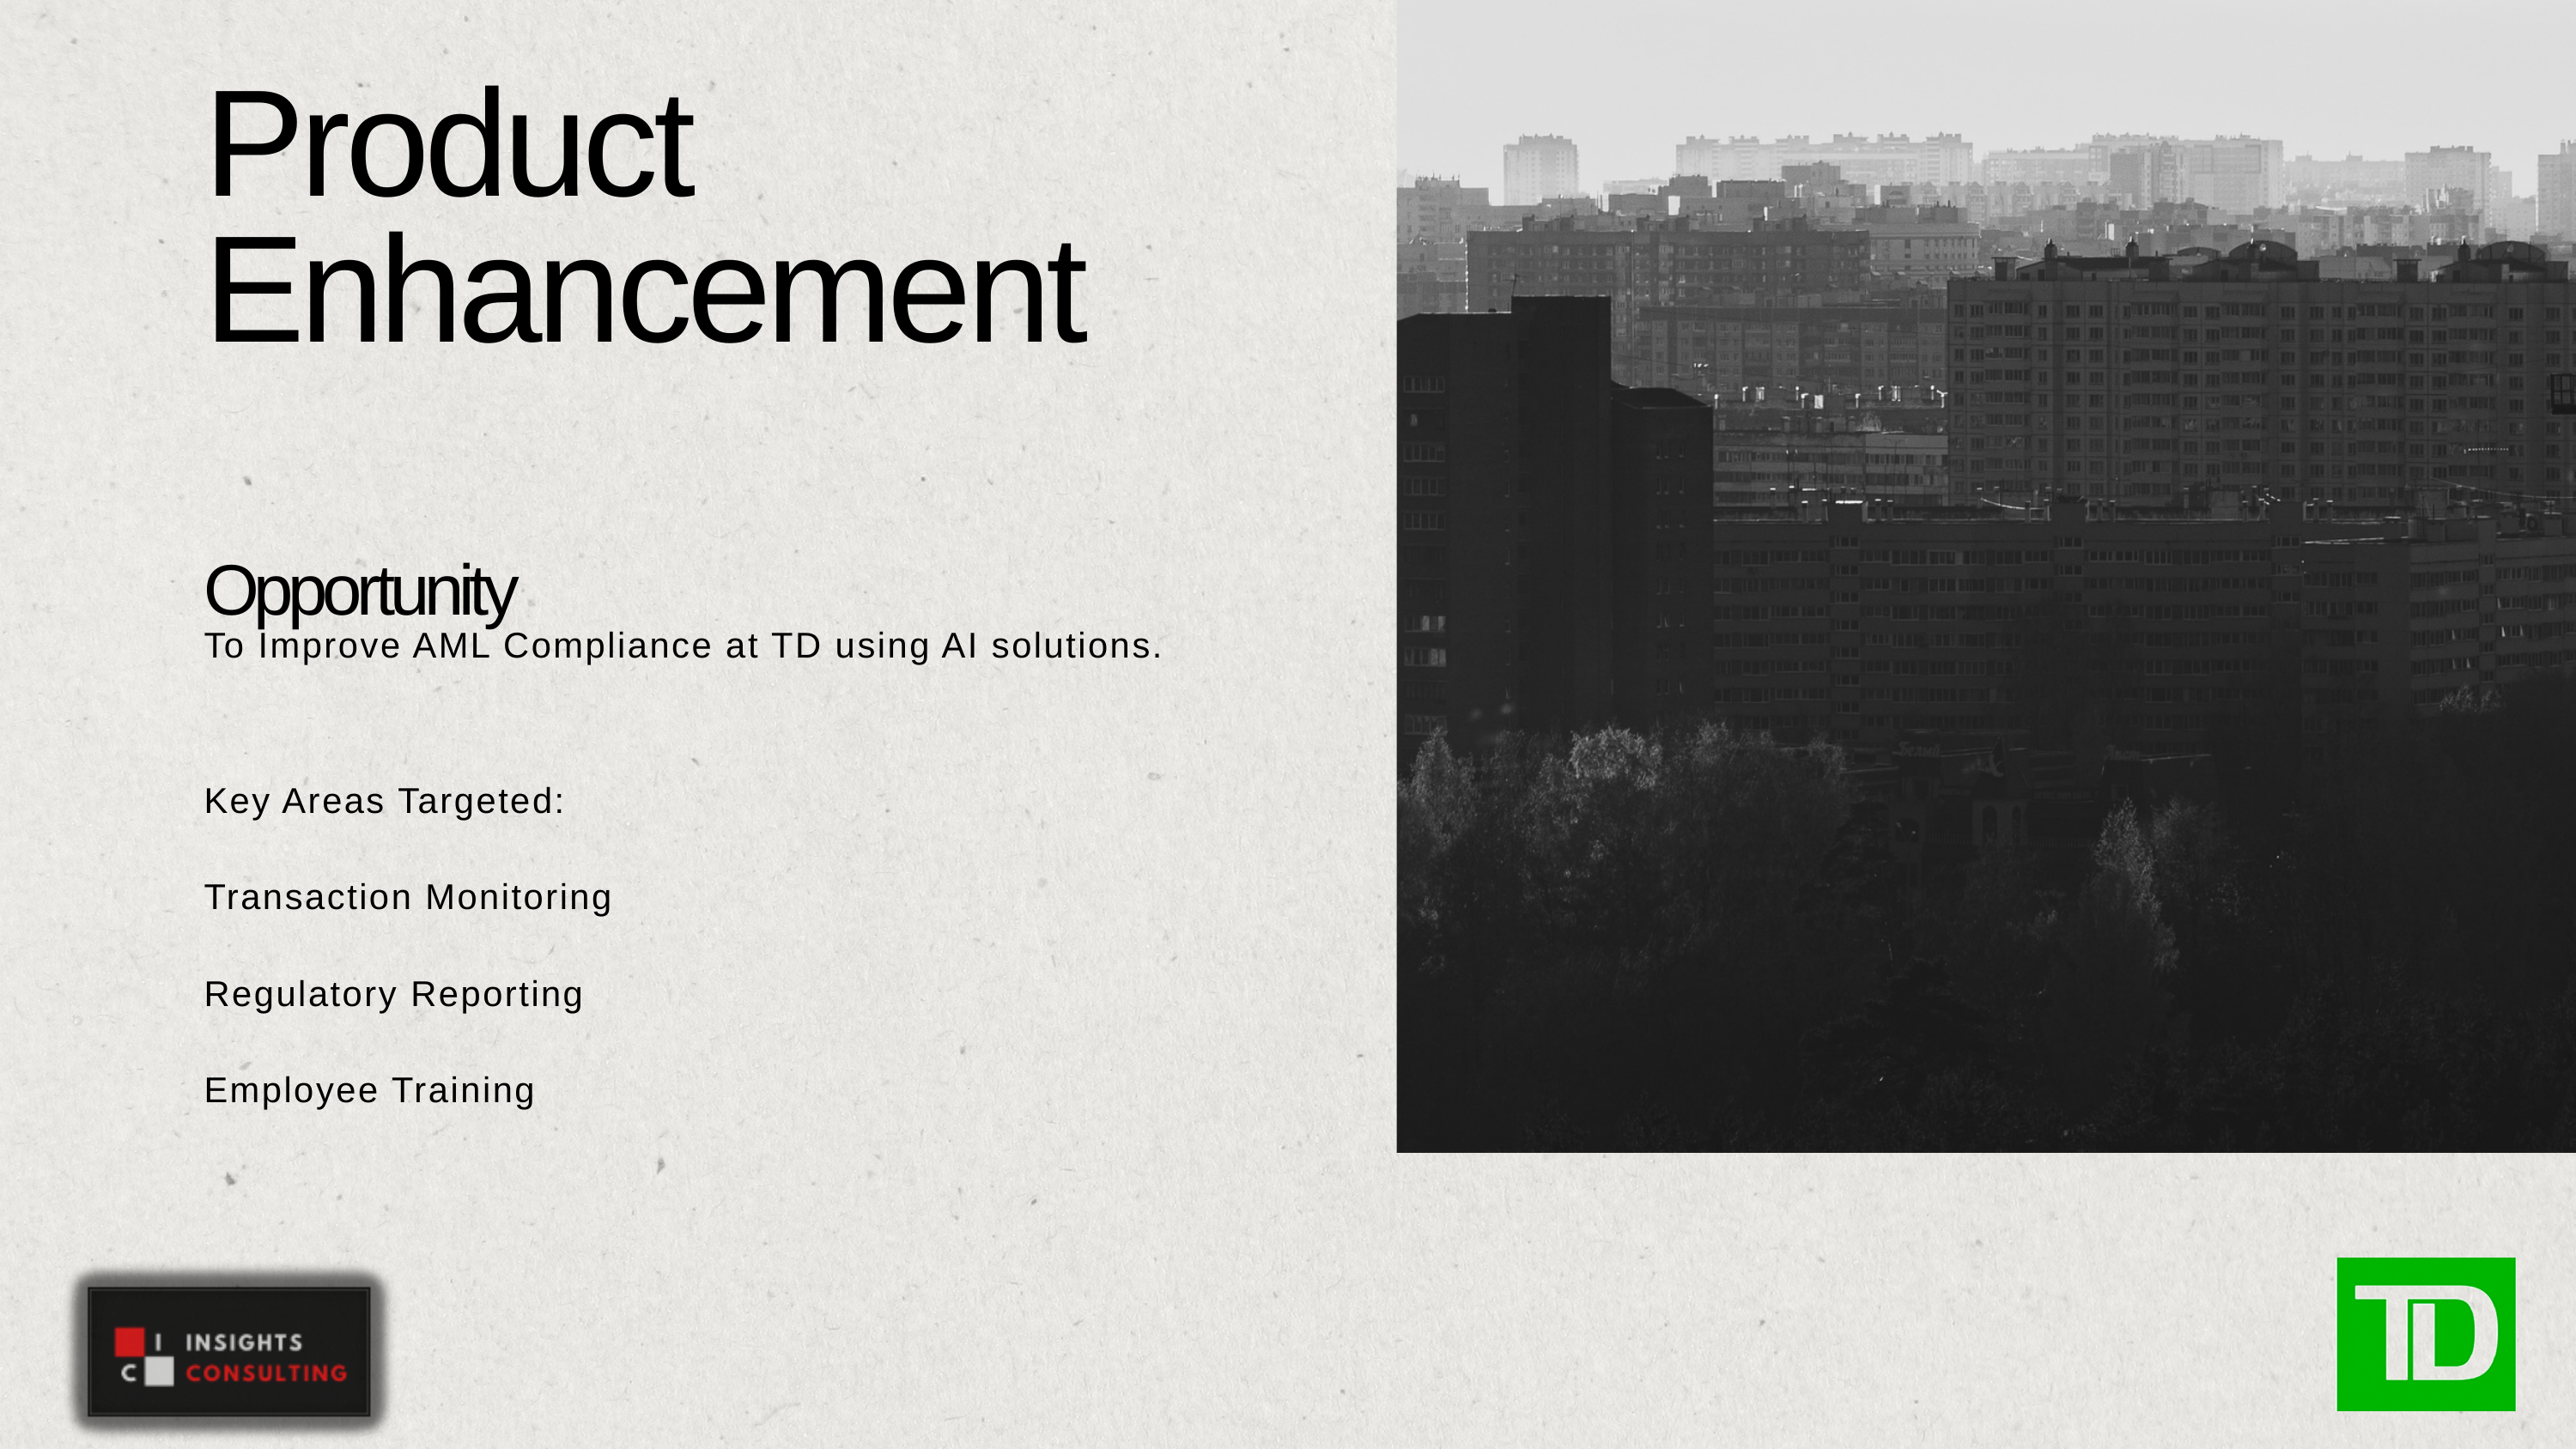

Product Enhancement
Opportunity
To Improve AML Compliance at TD using AI solutions.
Key Areas Targeted:

Transaction Monitoring

Regulatory Reporting

Employee Training